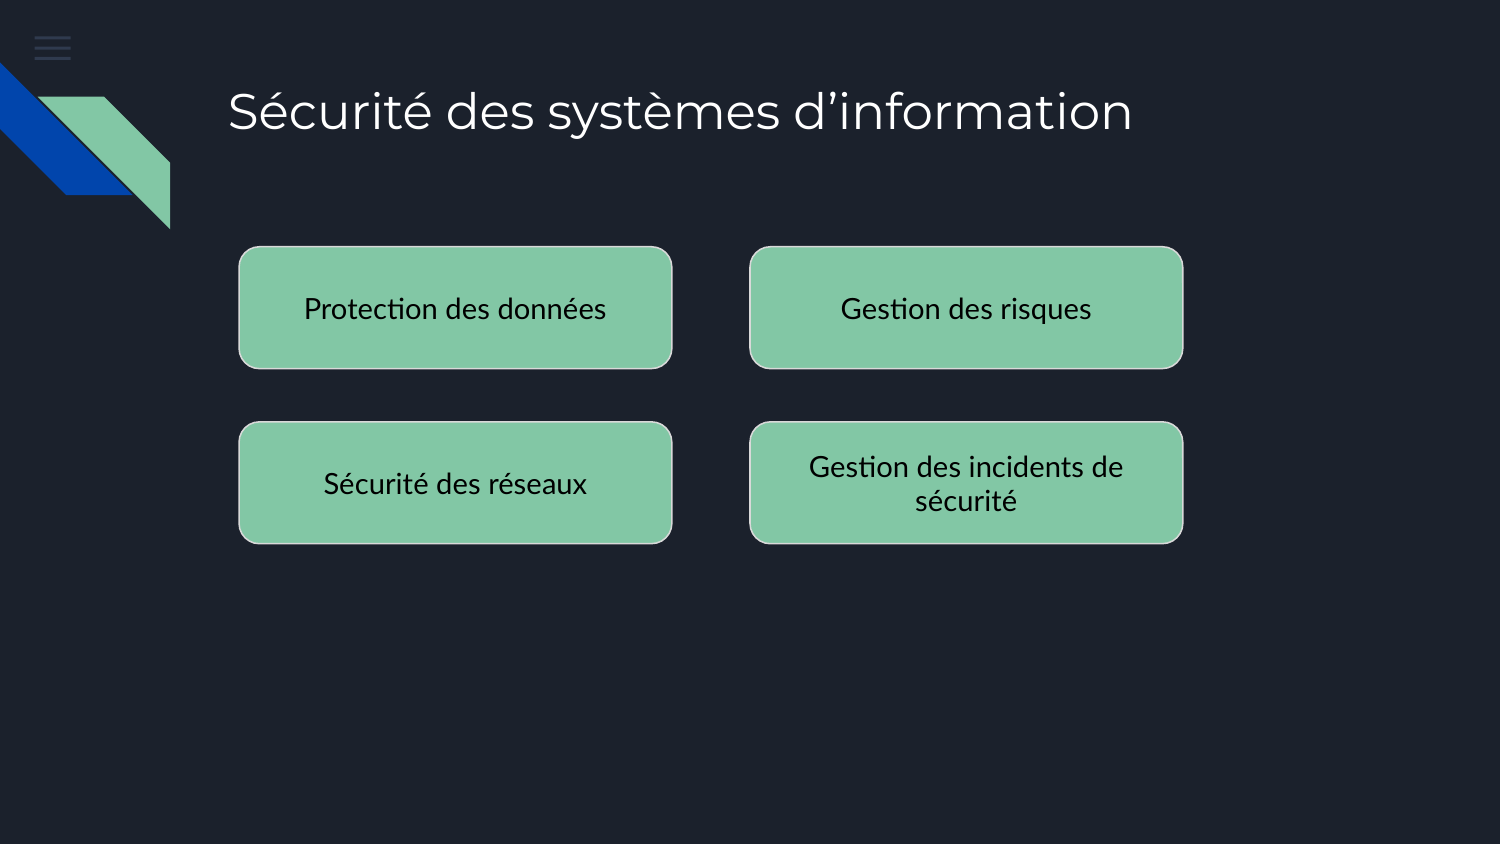

# Sécurité des systèmes d’information
Protection des données
Gestion des risques
Sécurité des réseaux
Gestion des incidents de sécurité